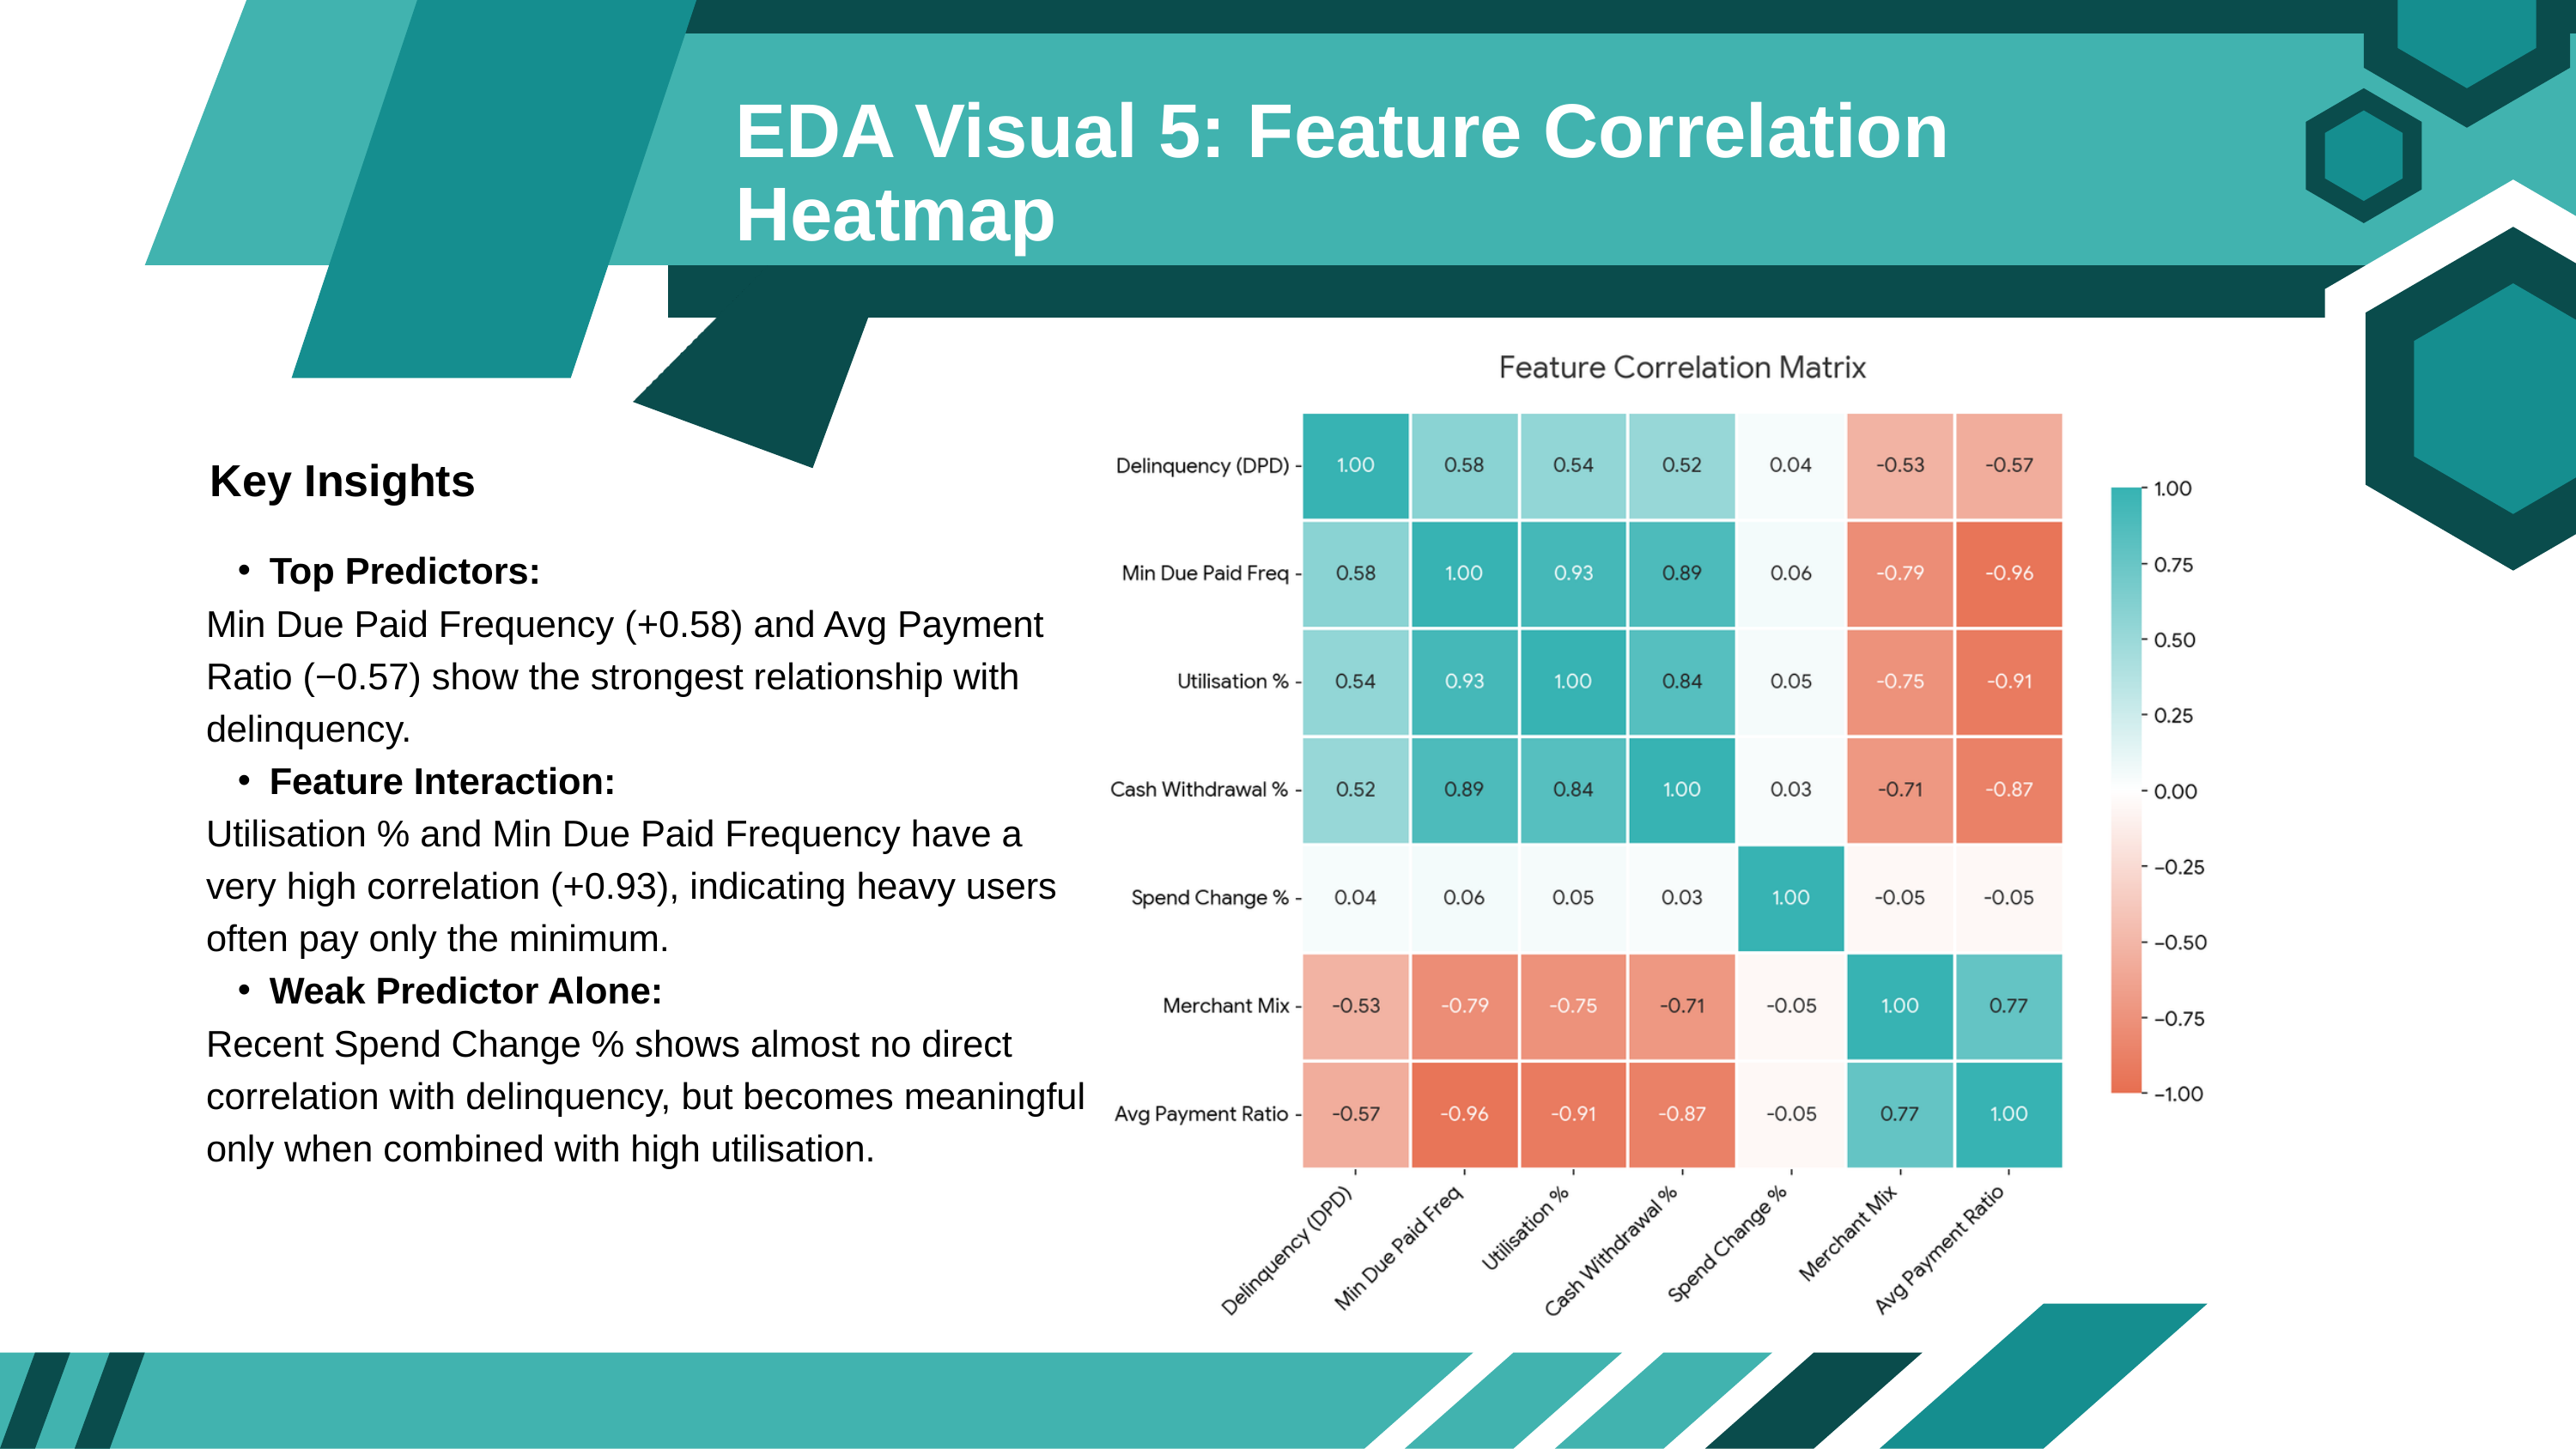

EDA Visual 5: Feature Correlation Heatmap

Key Insights
Top Predictors:
Min Due Paid Frequency (+0.58) and Avg Payment Ratio (−0.57) show the strongest relationship with delinquency.
Feature Interaction:
Utilisation % and Min Due Paid Frequency have a very high correlation (+0.93), indicating heavy users often pay only the minimum.
Weak Predictor Alone:
Recent Spend Change % shows almost no direct correlation with delinquency, but becomes meaningful only when combined with high utilisation.